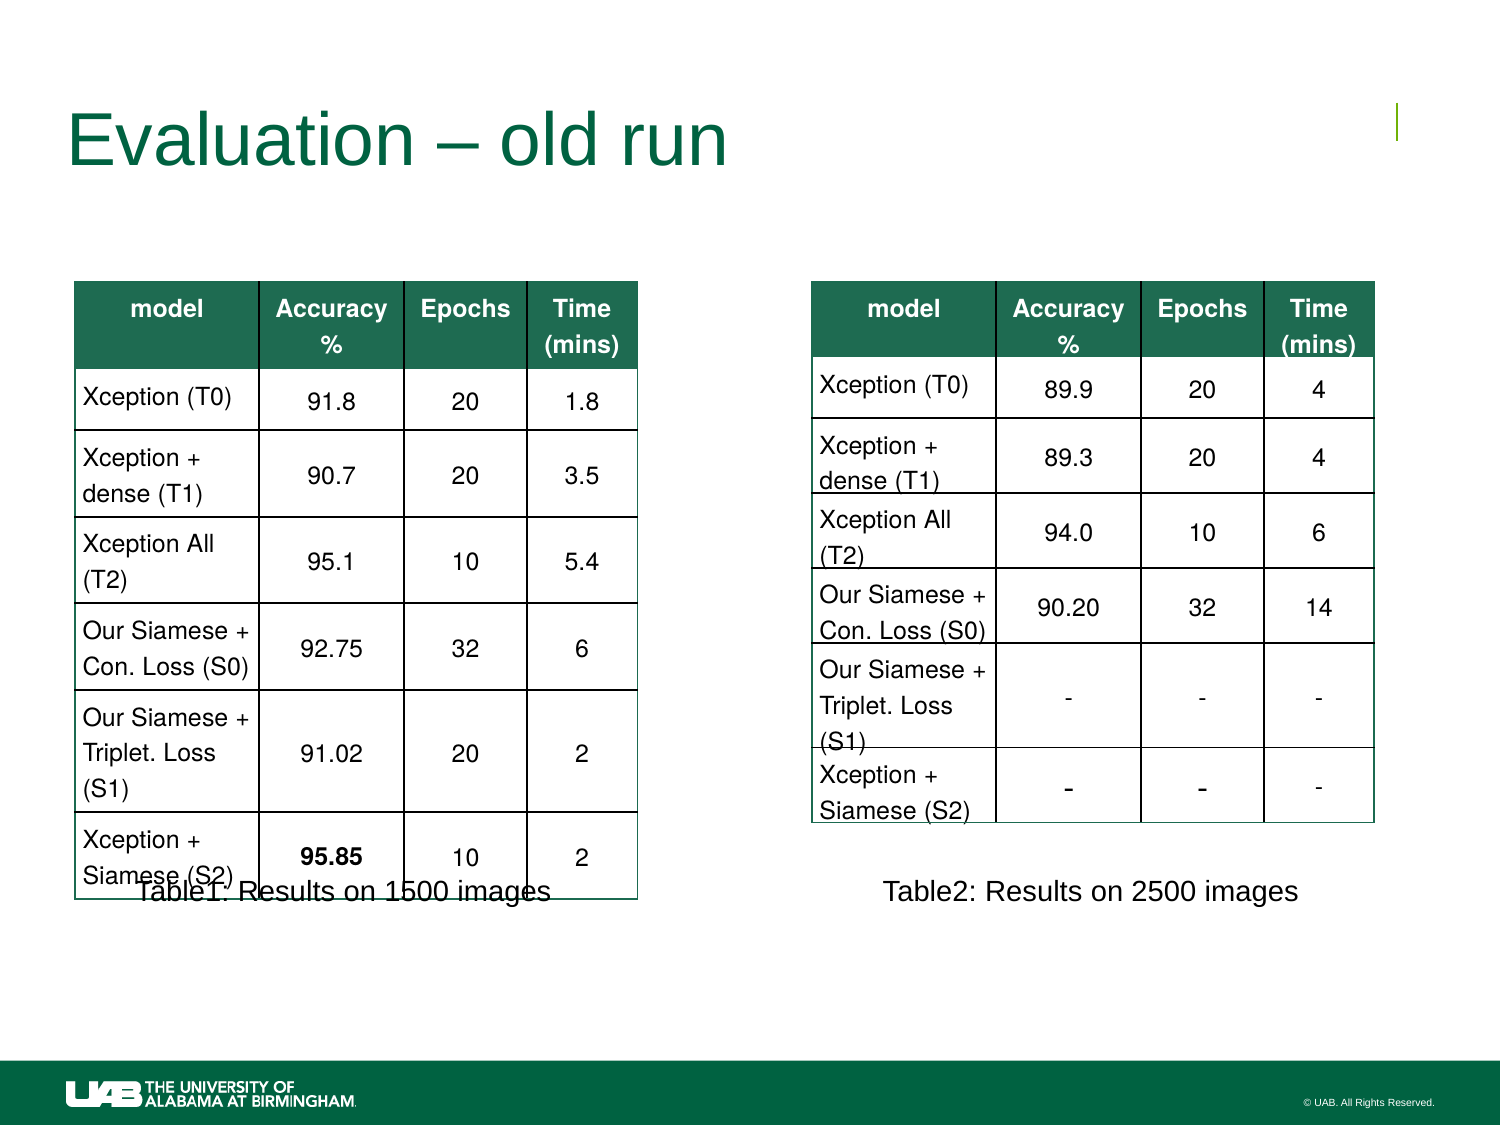

# Evaluation – old run
24

| model | Accuracy % | Epochs | Time (mins) |
| --- | --- | --- | --- |
| Xception (T0) | 91.8 | 20 | 1.8 |
| Xception + dense (T1) | 90.7 | 20 | 3.5 |
| Xception All (T2) | 95.1 | 10 | 5.4 |
| Our Siamese + Con. Loss (S0) | 92.75 | 32 | 6 |
| Our Siamese + Triplet. Loss (S1) | 91.02 | 20 | 2 |
| Xception + Siamese (S2) | 95.85 | 10 | 2 |
| model | Accuracy % | Epochs | Time (mins) |
| --- | --- | --- | --- |
| Xception (T0) | 89.9 | 20 | 4 |
| Xception + dense (T1) | 89.3 | 20 | 4 |
| Xception All (T2) | 94.0 | 10 | 6 |
| Our Siamese + Con. Loss (S0) | 90.20 | 32 | 14 |
| Our Siamese + Triplet. Loss (S1) | - | - | - |
| Xception + Siamese (S2) | - | - | - |
Table1: Results on 1500 images
Table2: Results on 2500 images